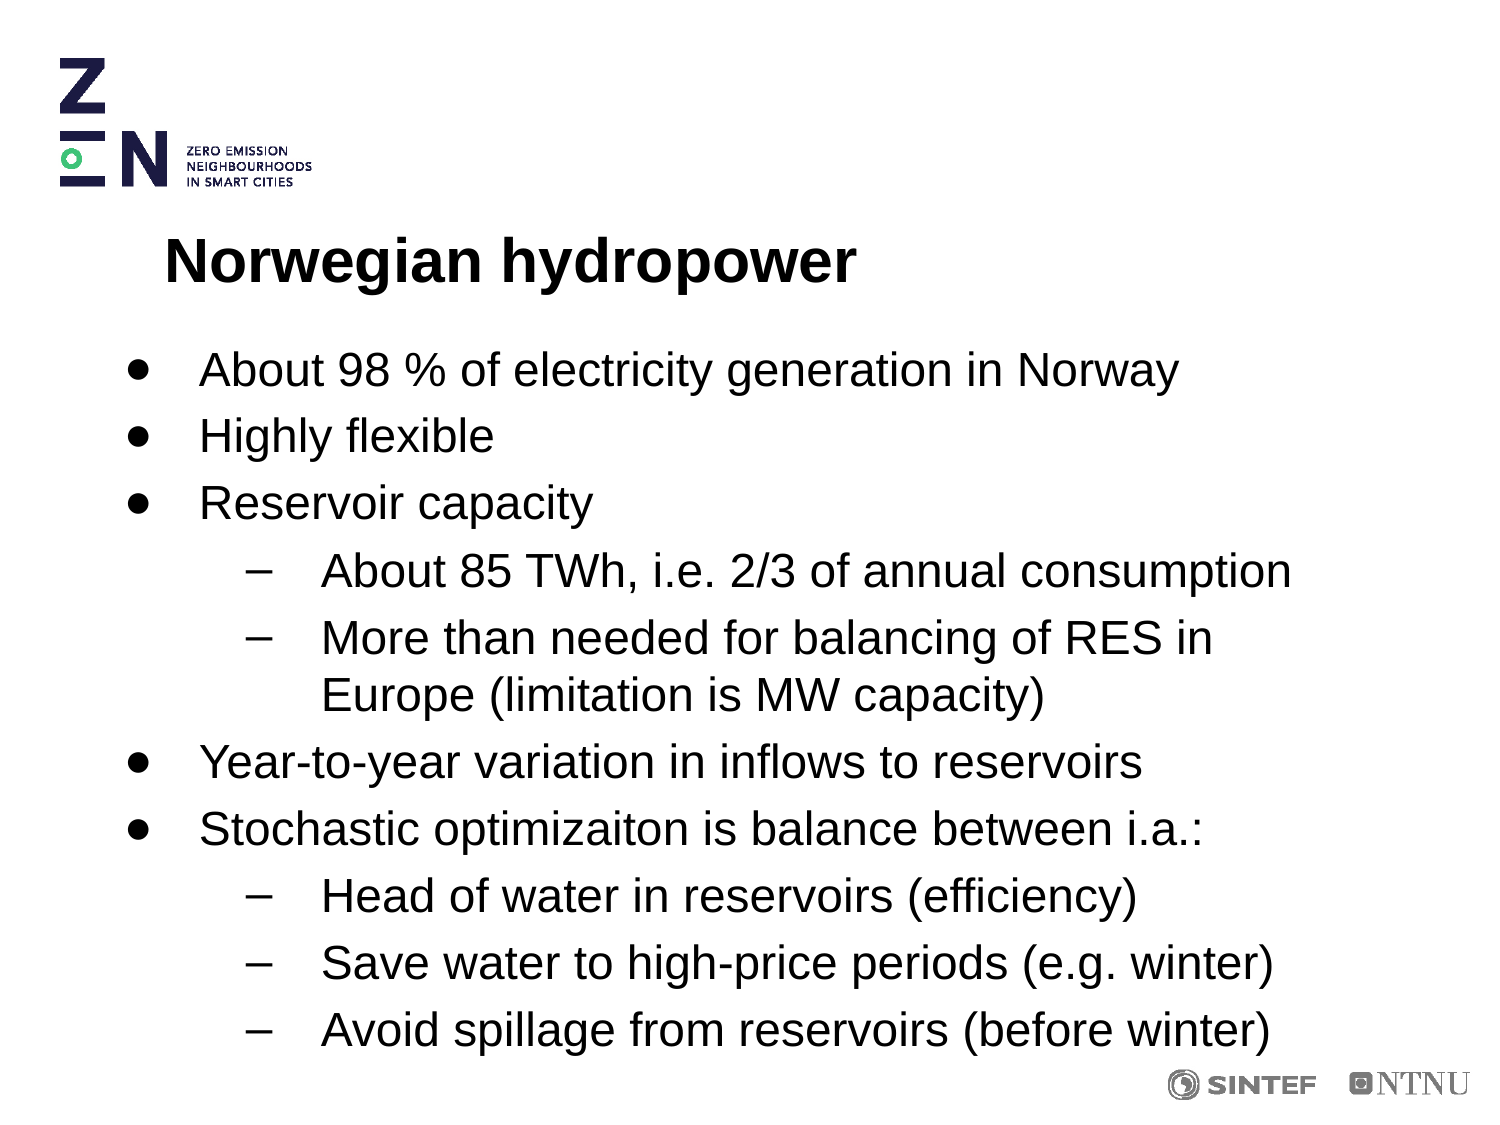

# Norwegian hydropower
About 98 % of electricity generation in Norway
Highly flexible
Reservoir capacity
About 85 TWh, i.e. 2/3 of annual consumption
More than needed for balancing of RES in Europe (limitation is MW capacity)
Year-to-year variation in inflows to reservoirs
Stochastic optimizaiton is balance between i.a.:
Head of water in reservoirs (efficiency)
Save water to high-price periods (e.g. winter)
Avoid spillage from reservoirs (before winter)